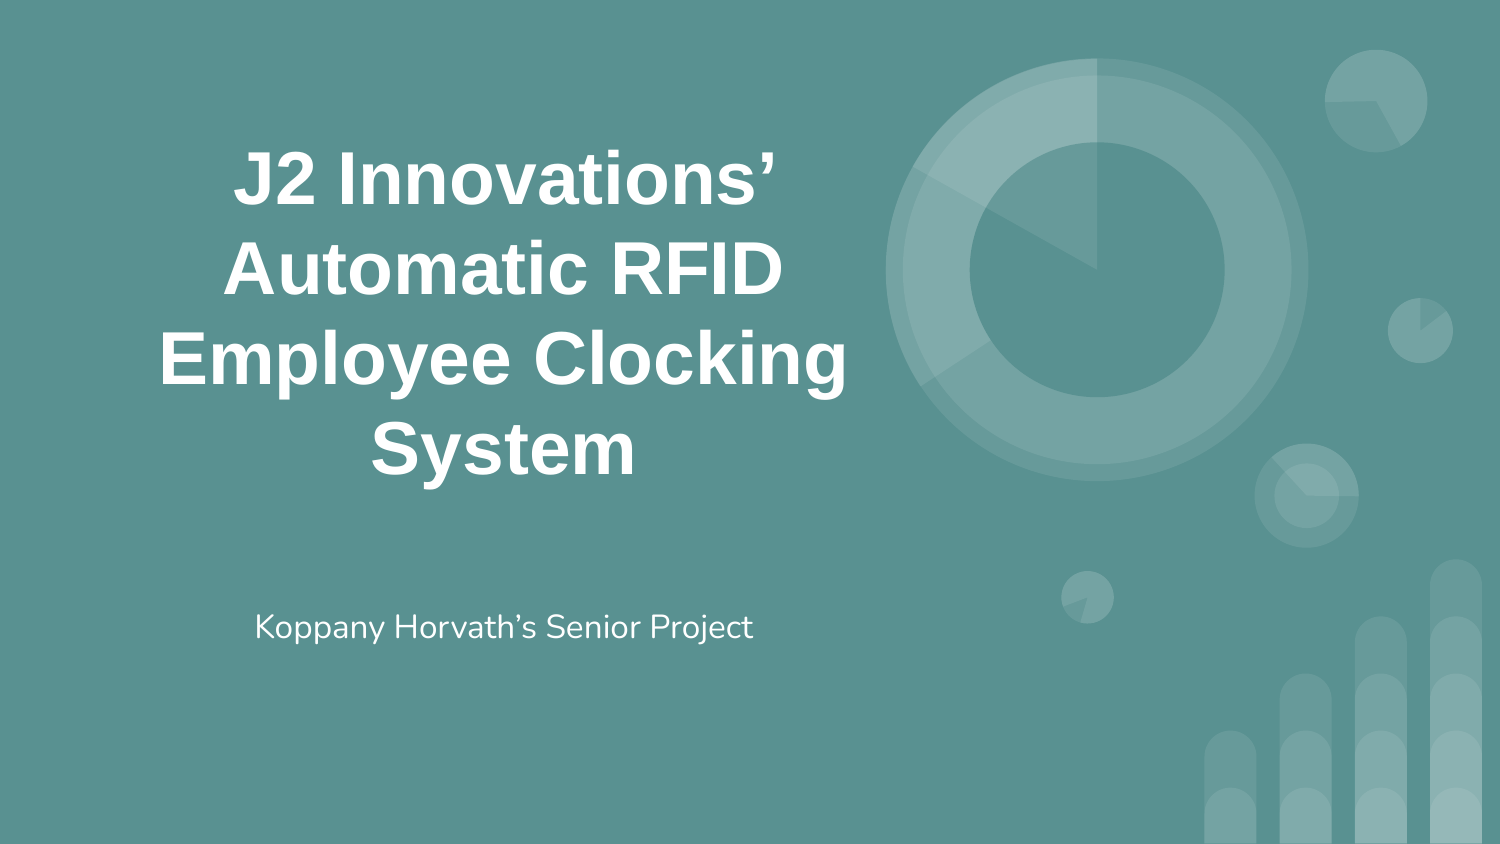

# J2 Innovations’ Automatic RFID Employee Clocking System
Koppany Horvath’s Senior Project